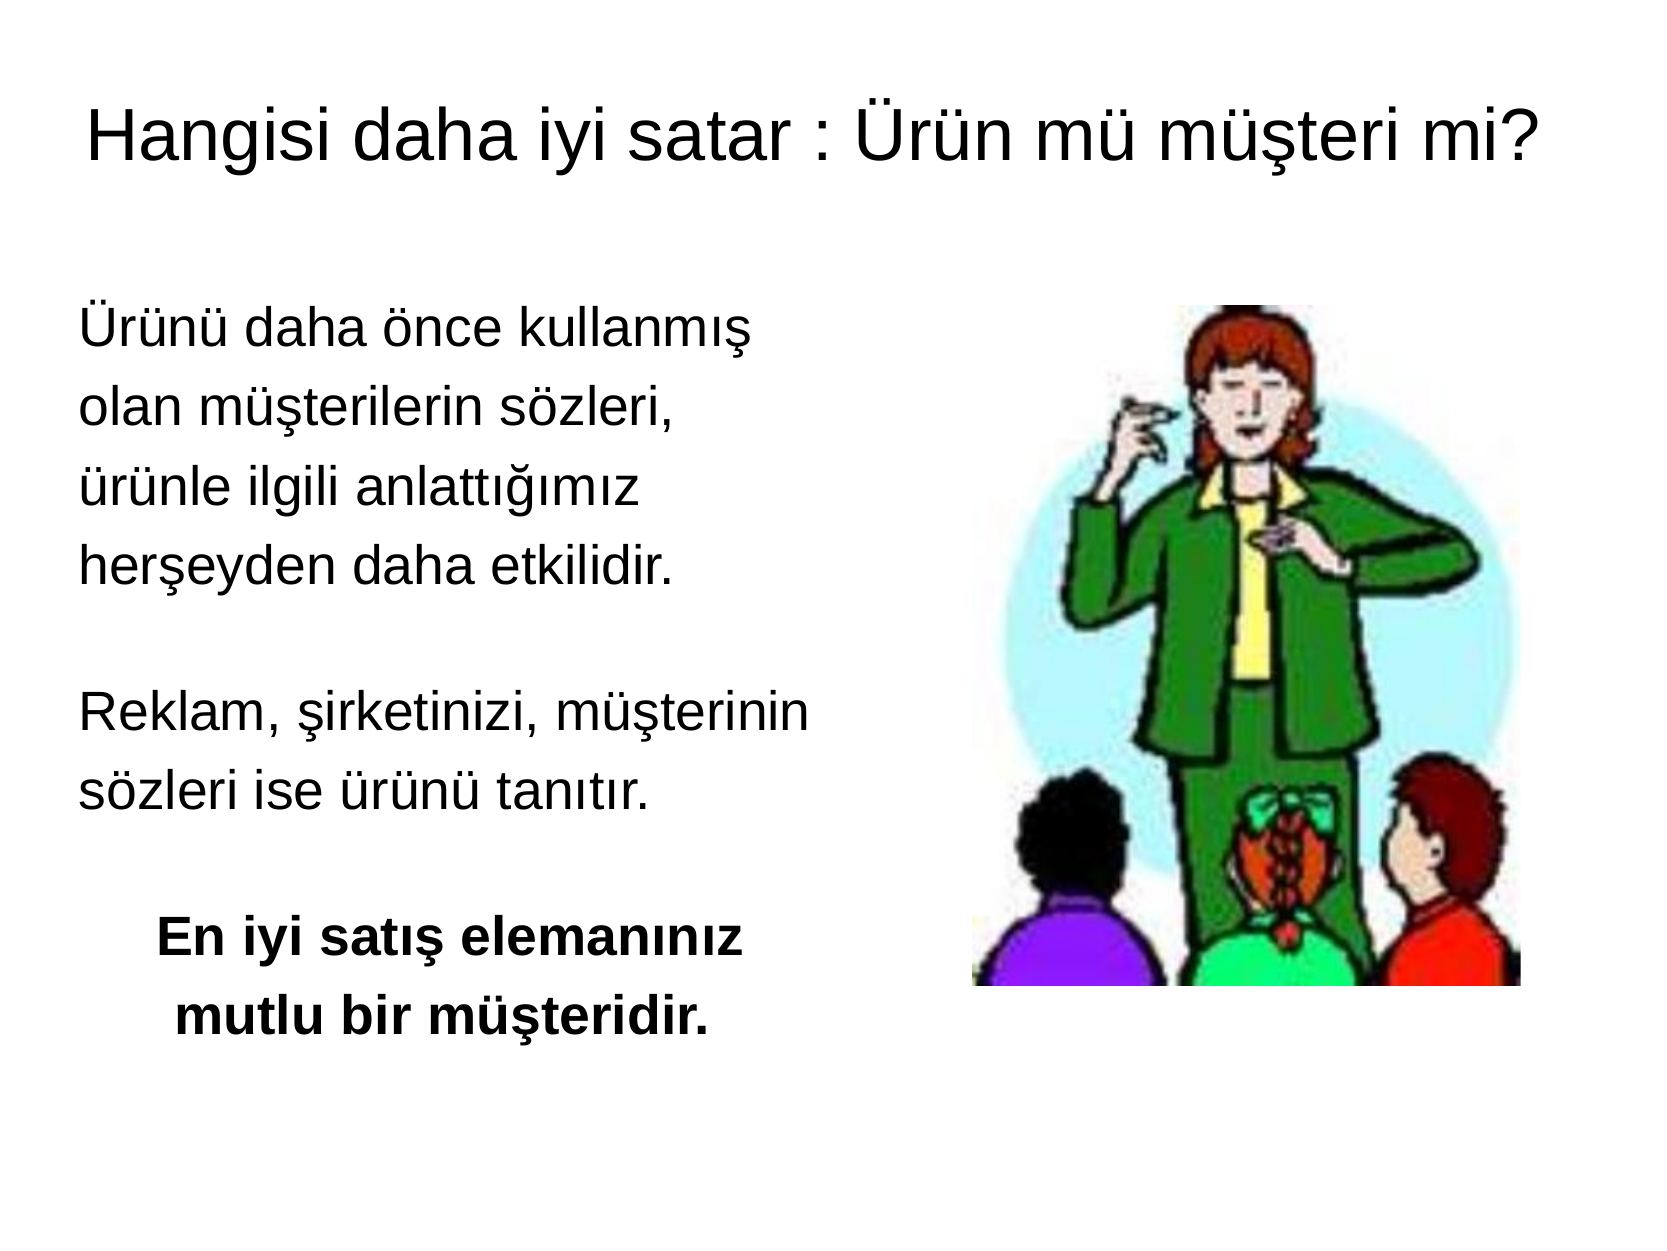

# Hangisi daha iyi satar : Ürün mü müşteri mi?
Ürünü daha önce kullanmış olan müşterilerin sözleri, ürünle ilgili anlattığımız herşeyden daha etkilidir.

Reklam, şirketinizi, müşterinin sözleri ise ürünü tanıtır.

En iyi satış elemanınız mutlu bir müşteridir.